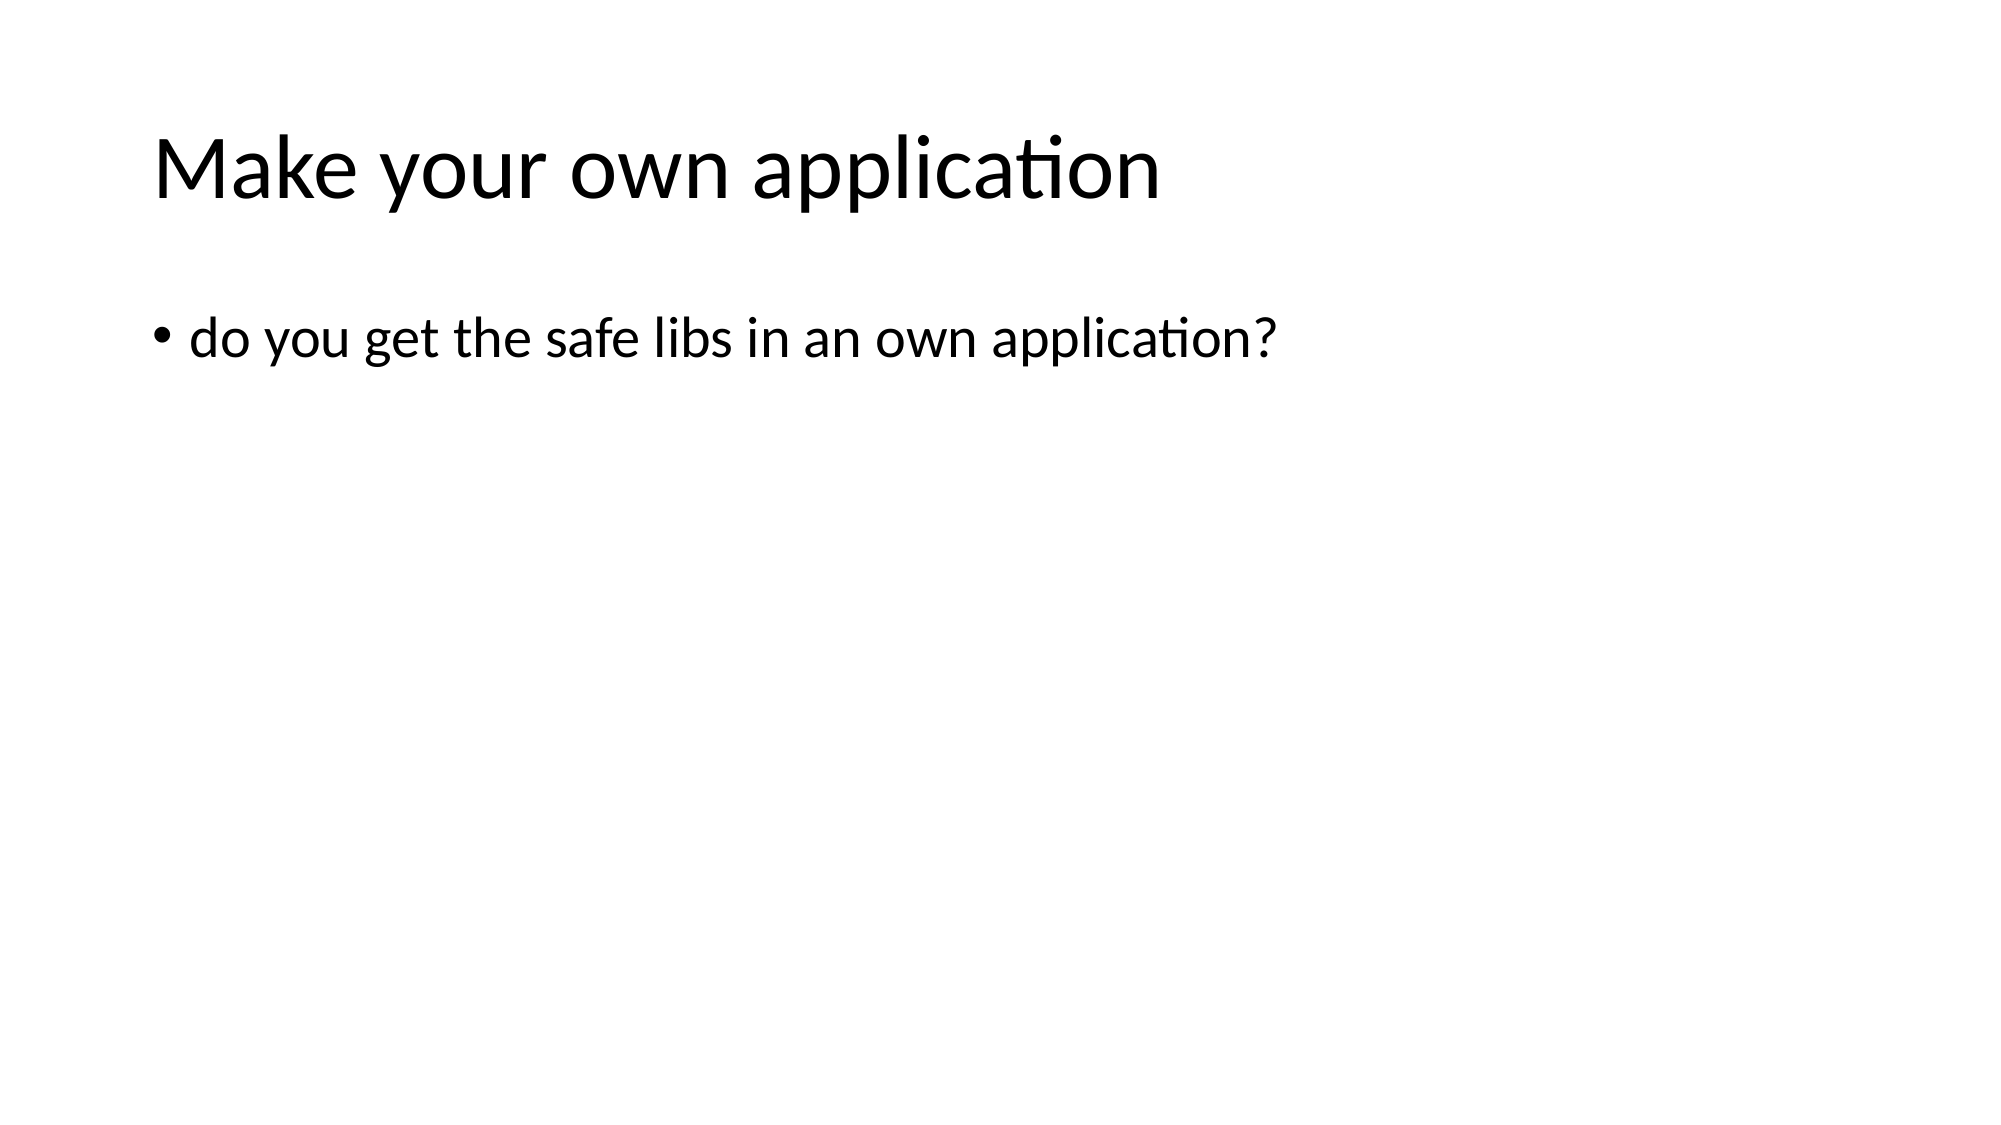

# Make your own application
do you get the safe libs in an own application?